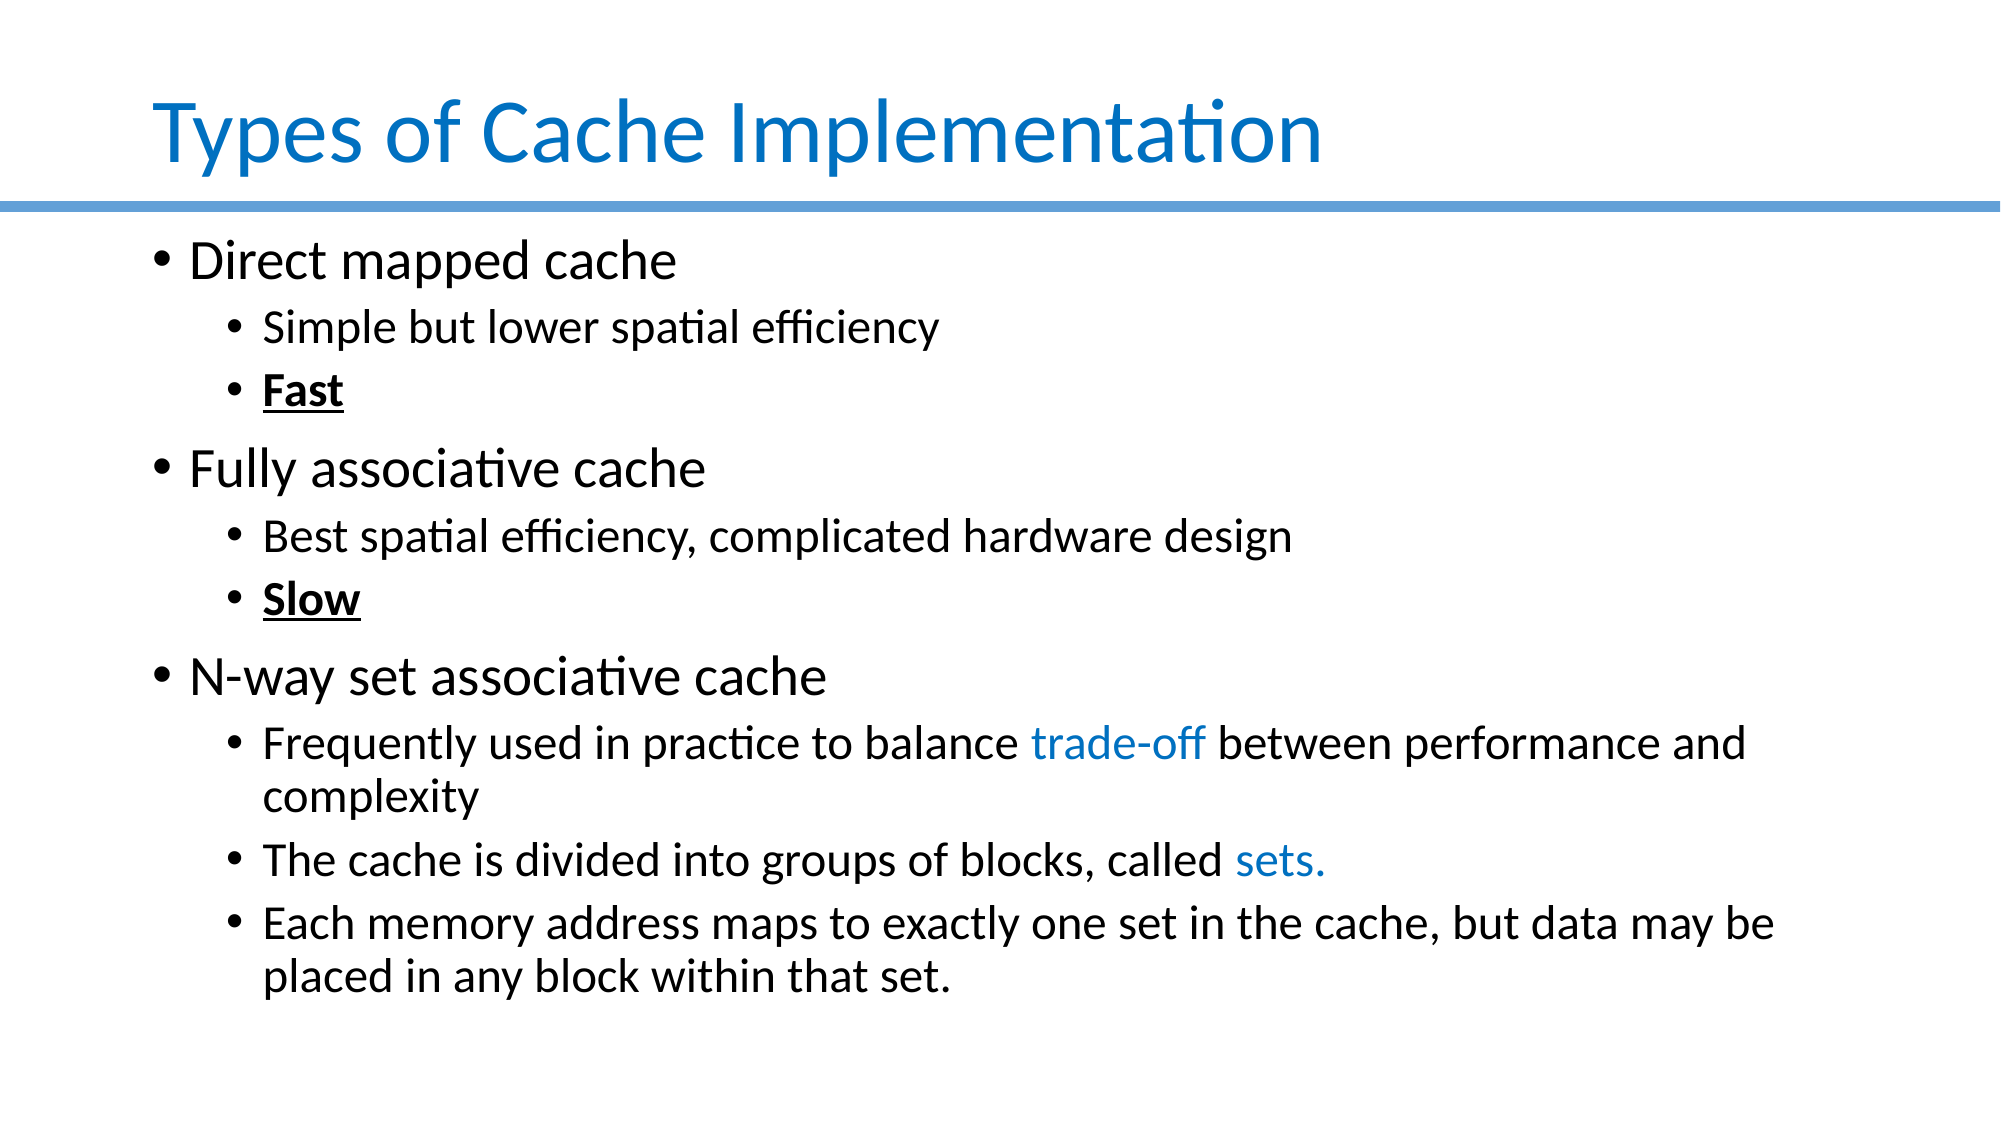

# Types of Cache Implementation
Direct mapped cache
Simple but lower spatial efficiency
Fast
Fully associative cache
Best spatial efficiency, complicated hardware design
Slow
N-way set associative cache
Frequently used in practice to balance trade-off between performance and complexity
The cache is divided into groups of blocks, called sets.
Each memory address maps to exactly one set in the cache, but data may be placed in any block within that set.
80